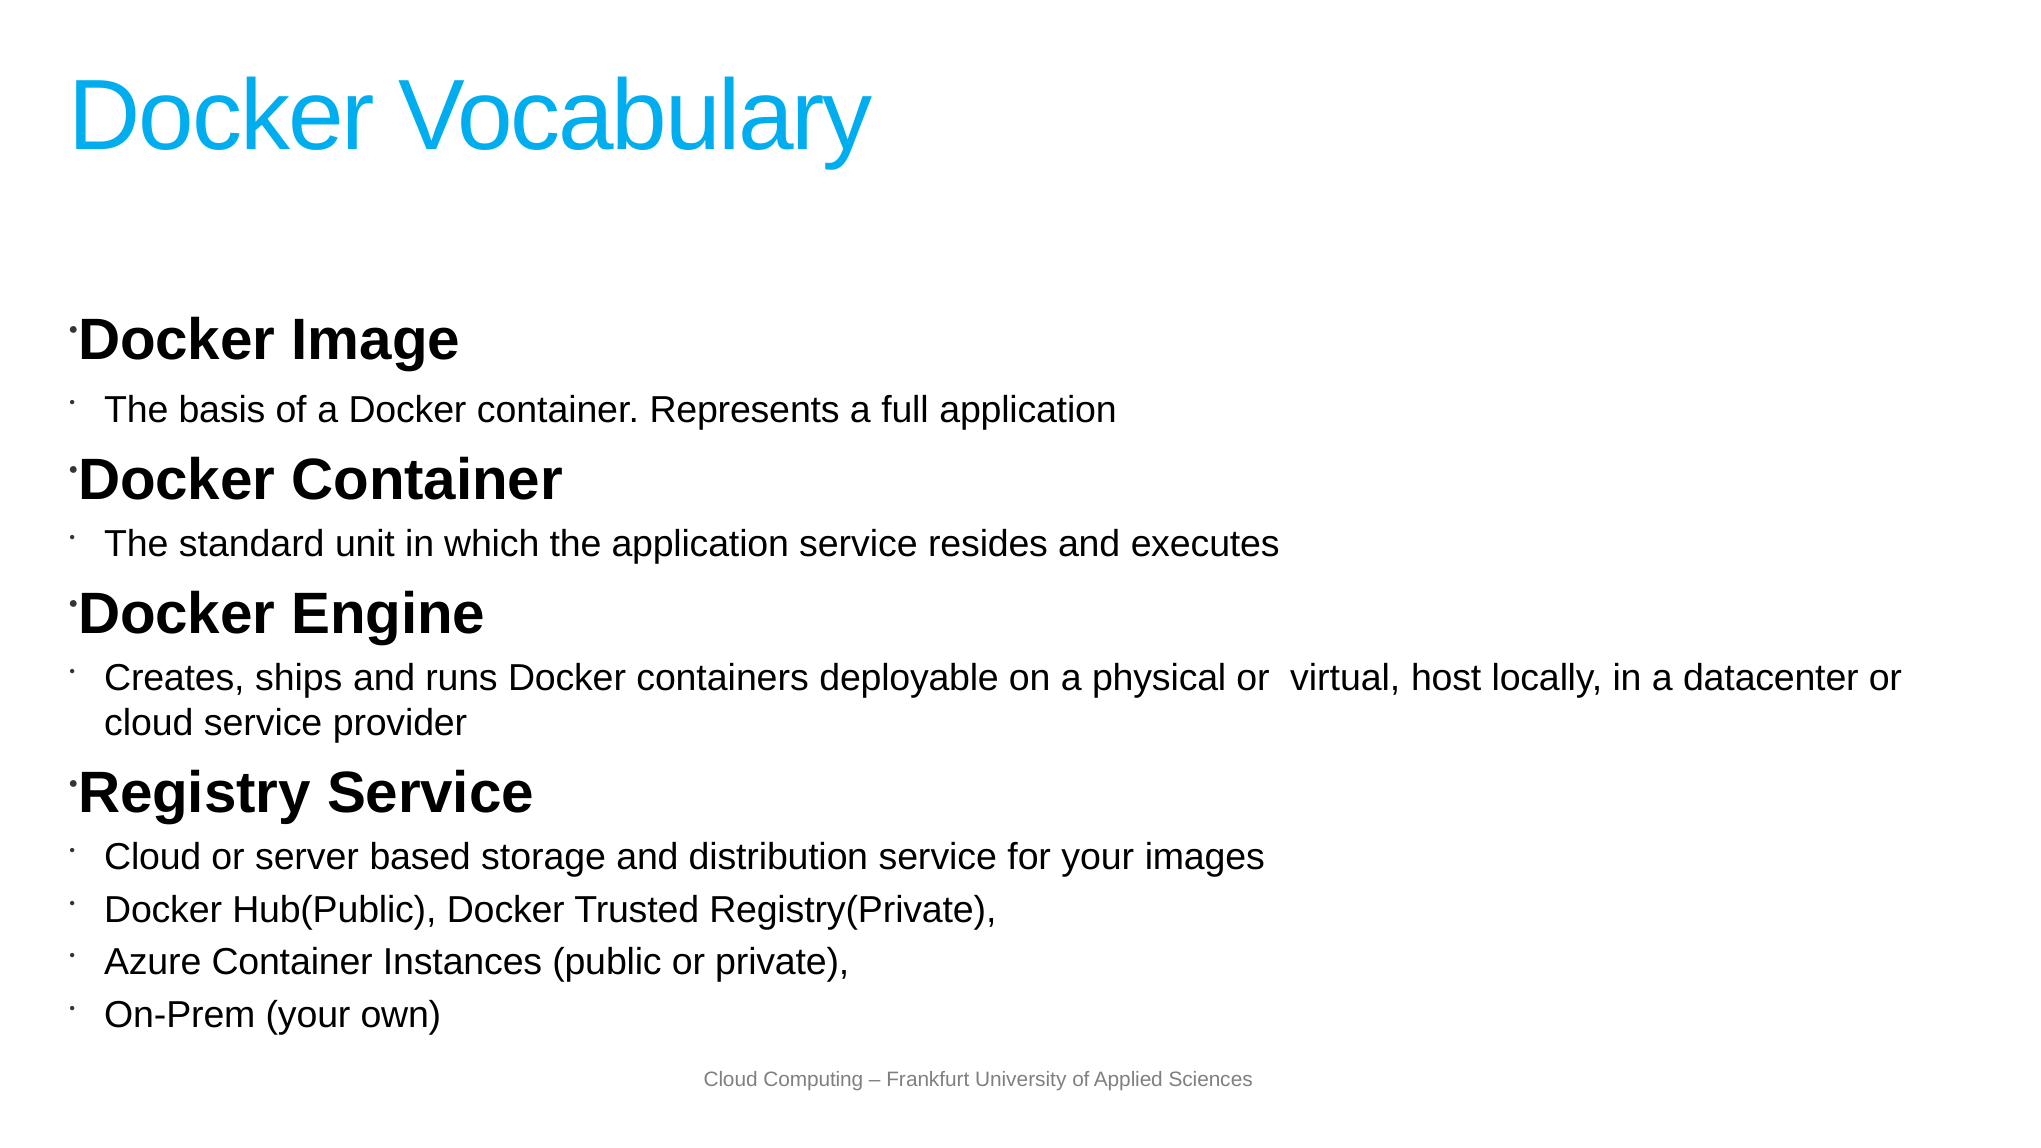

# Docker Vocabulary
Docker Image
The basis of a Docker container. Represents a full application
Docker Container
The standard unit in which the application service resides and executes
Docker Engine
Creates, ships and runs Docker containers deployable on a physical or  virtual, host locally, in a datacenter or cloud service provider
Registry Service
Cloud or server based storage and distribution service for your images
Docker Hub(Public), Docker Trusted Registry(Private),
Azure Container Instances (public or private),
On-Prem (your own)

Cloud Computing – Frankfurt University of Applied Sciences